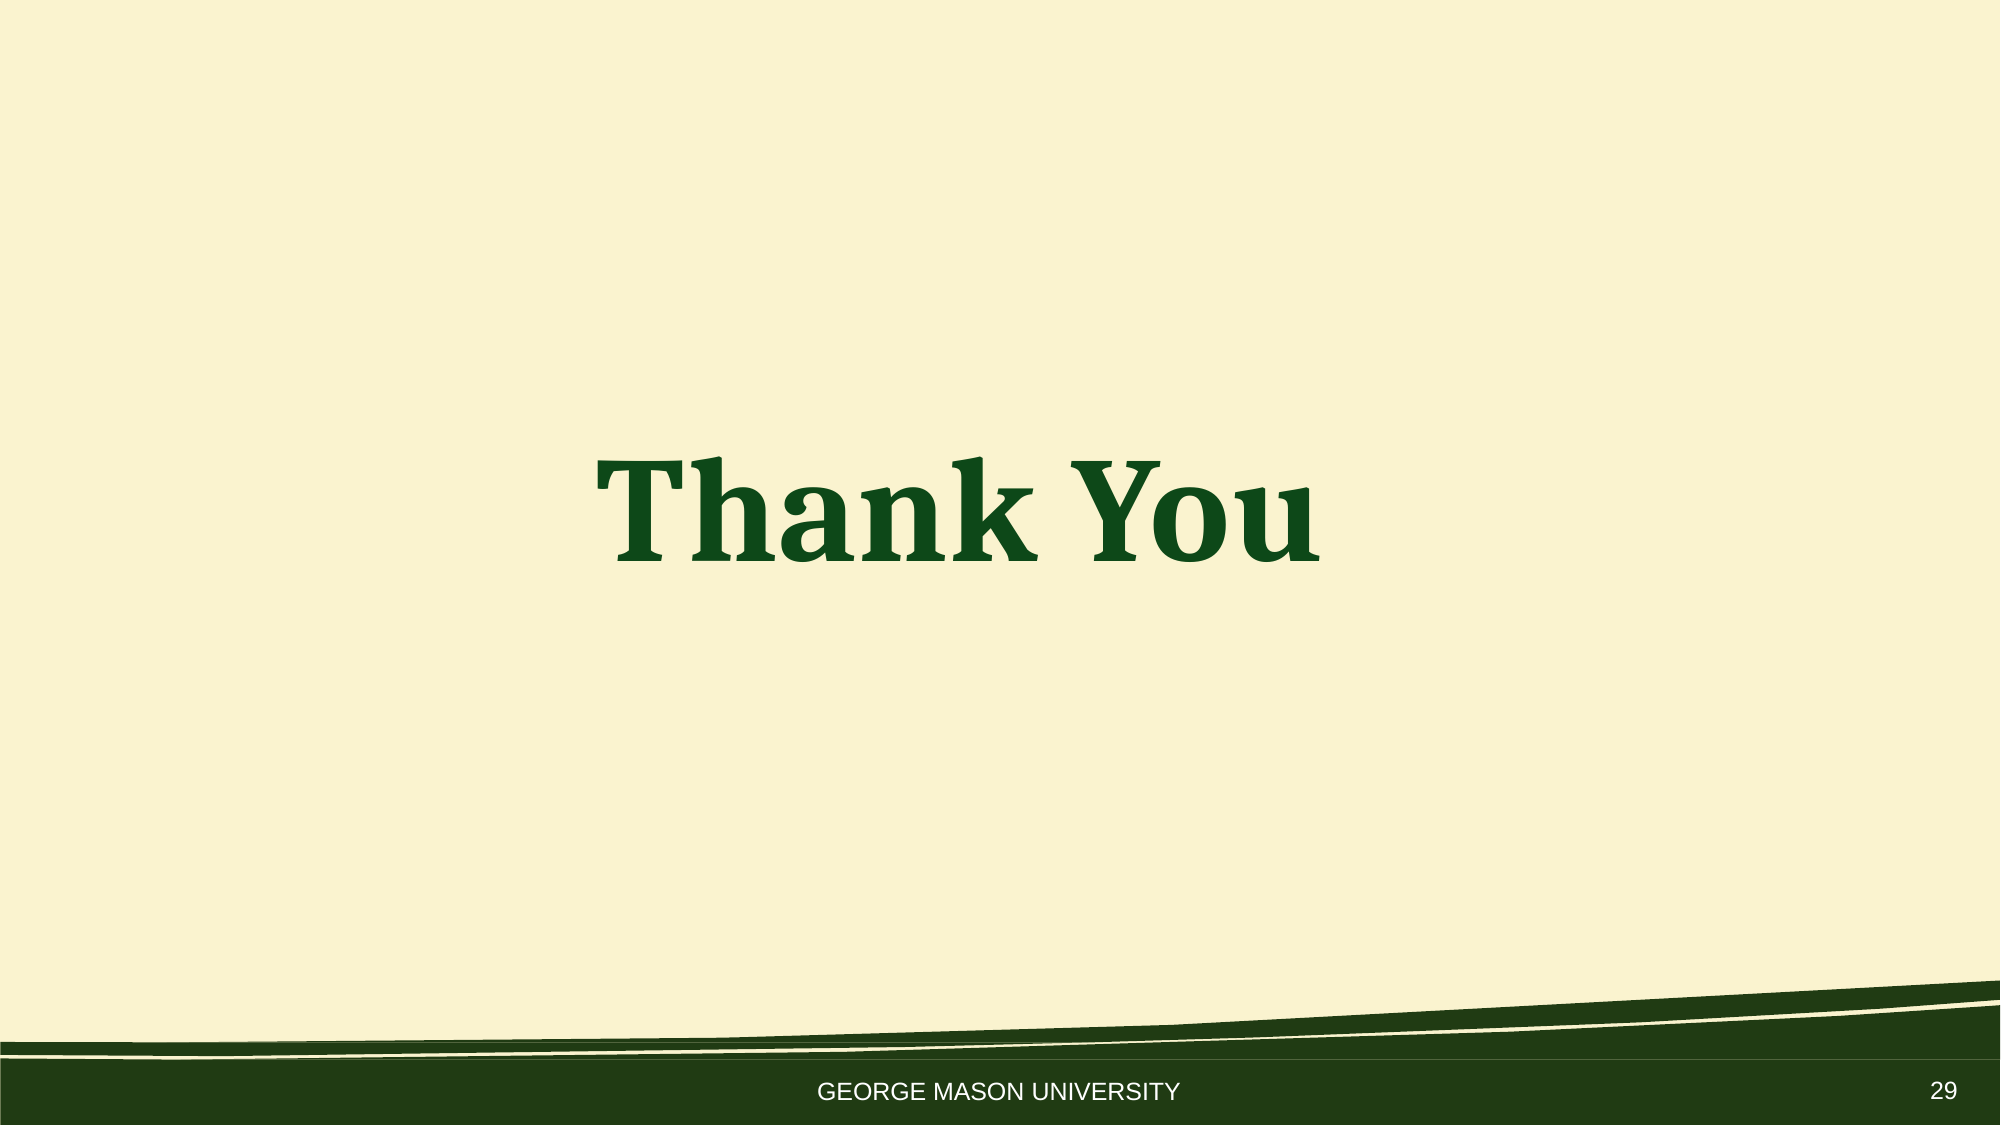

# Thank You
29
GEORGE MASON UNIVERSITY